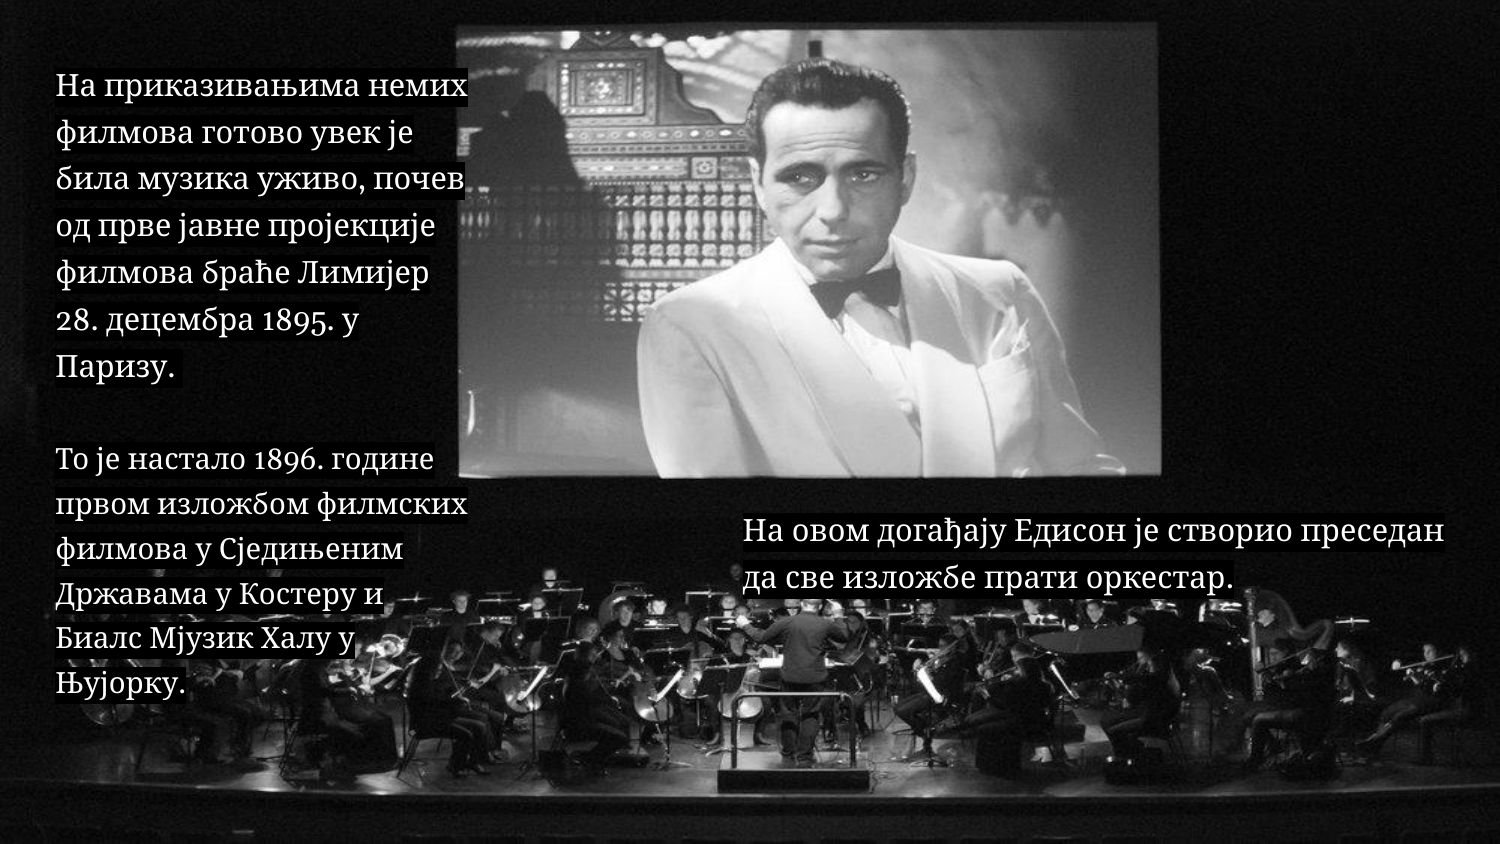

На приказивањима немих филмова готово увек је била музика уживо, почев од прве јавне пројекције филмова браће Лимијер 28. децембра 1895. у Паризу.

То је настало 1896. године првом изложбом филмских филмова у Сједињеним Државама у Костеру и Биалс Мјузик Халу у Њујорку.

# На овом догађају Едисон је створио преседан да све изложбе прати оркестар.